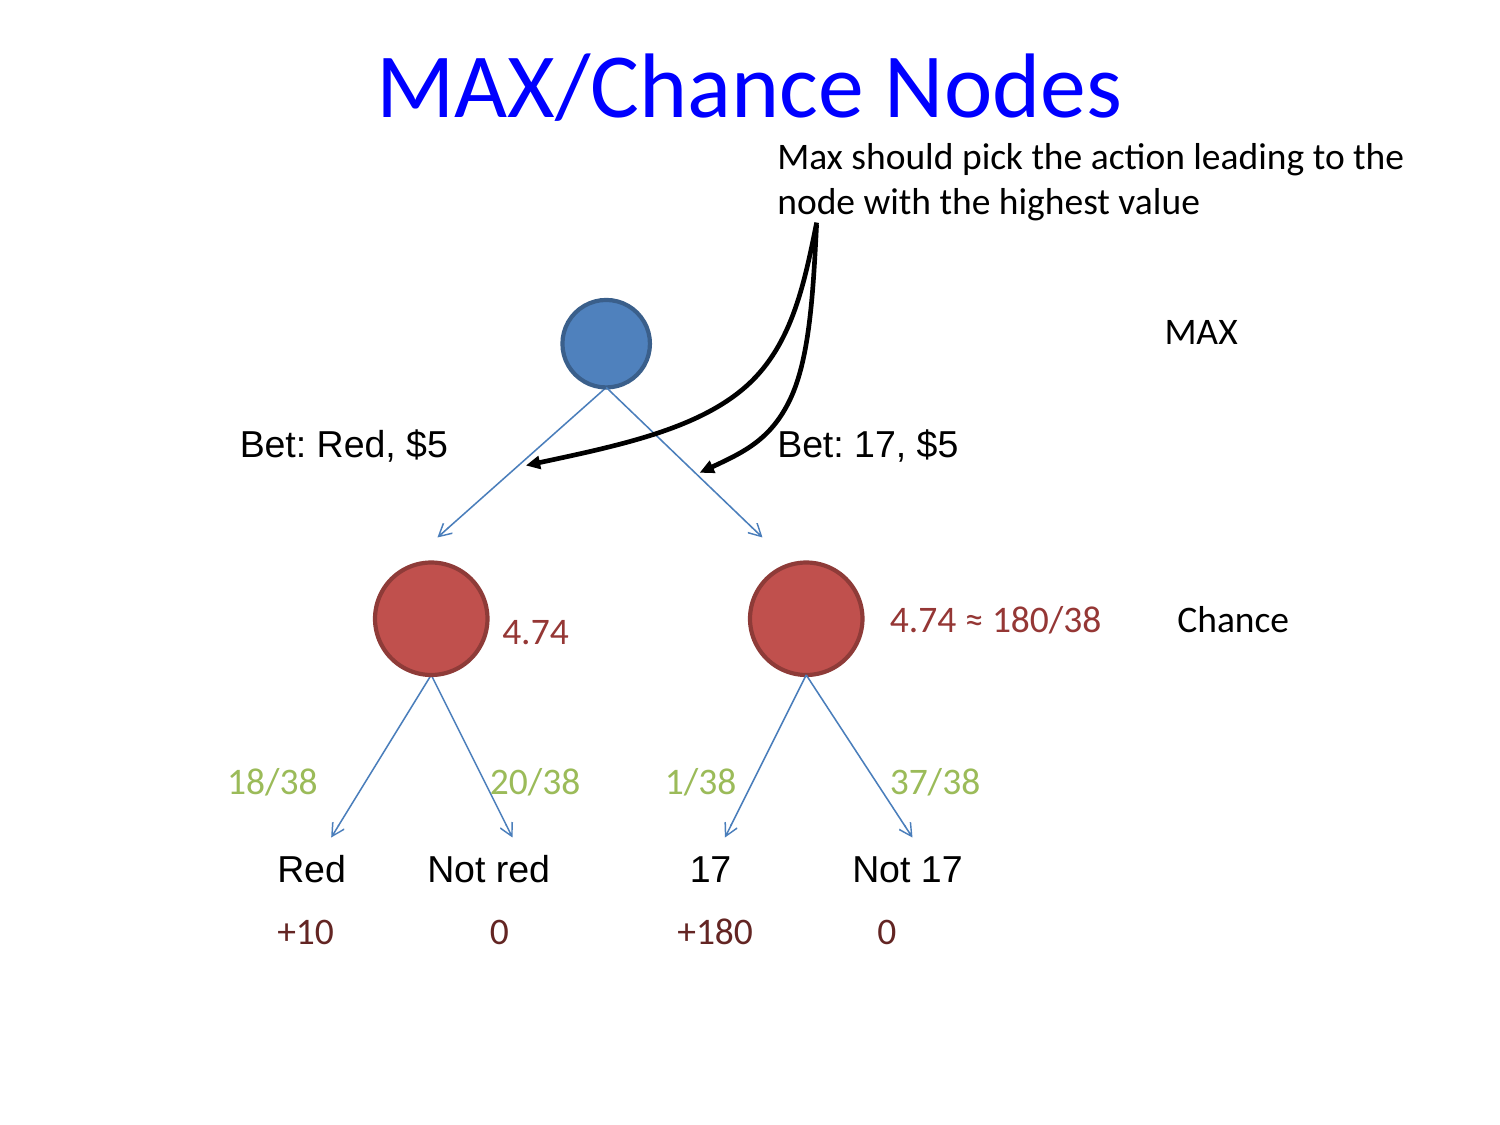

# MAX/Chance Nodes
Max should pick the action leading to the node with the highest value

MAX
Bet: Red, $5
Bet: 17, $5

4.74 ≈ 180/38
Chance
4.74
18/38
20/38
1/38
37/38
Red
Not red
17
Not 17
+10
0
+180
0